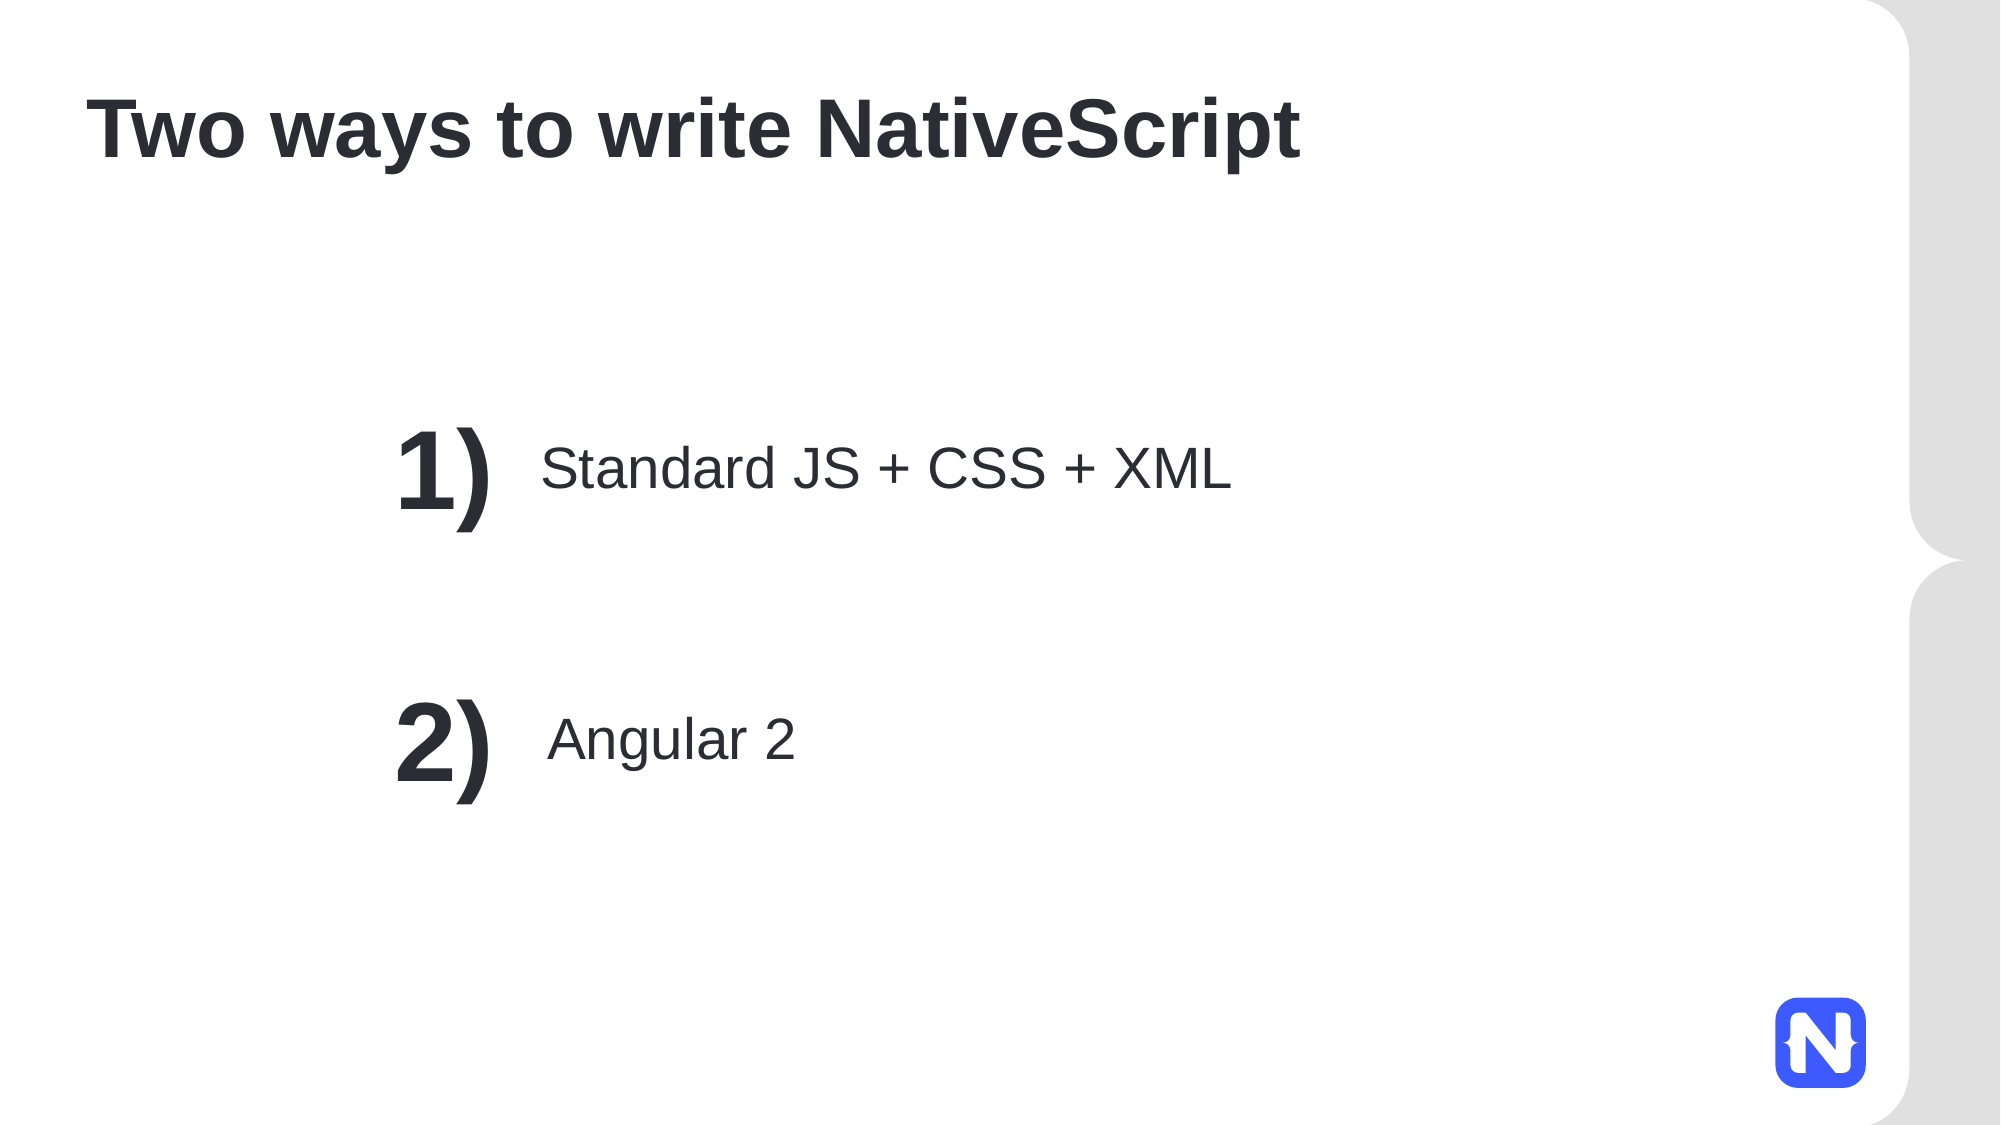

# Two ways to write NativeScript
1)
Standard JS + CSS + XML
2)
Angular 2